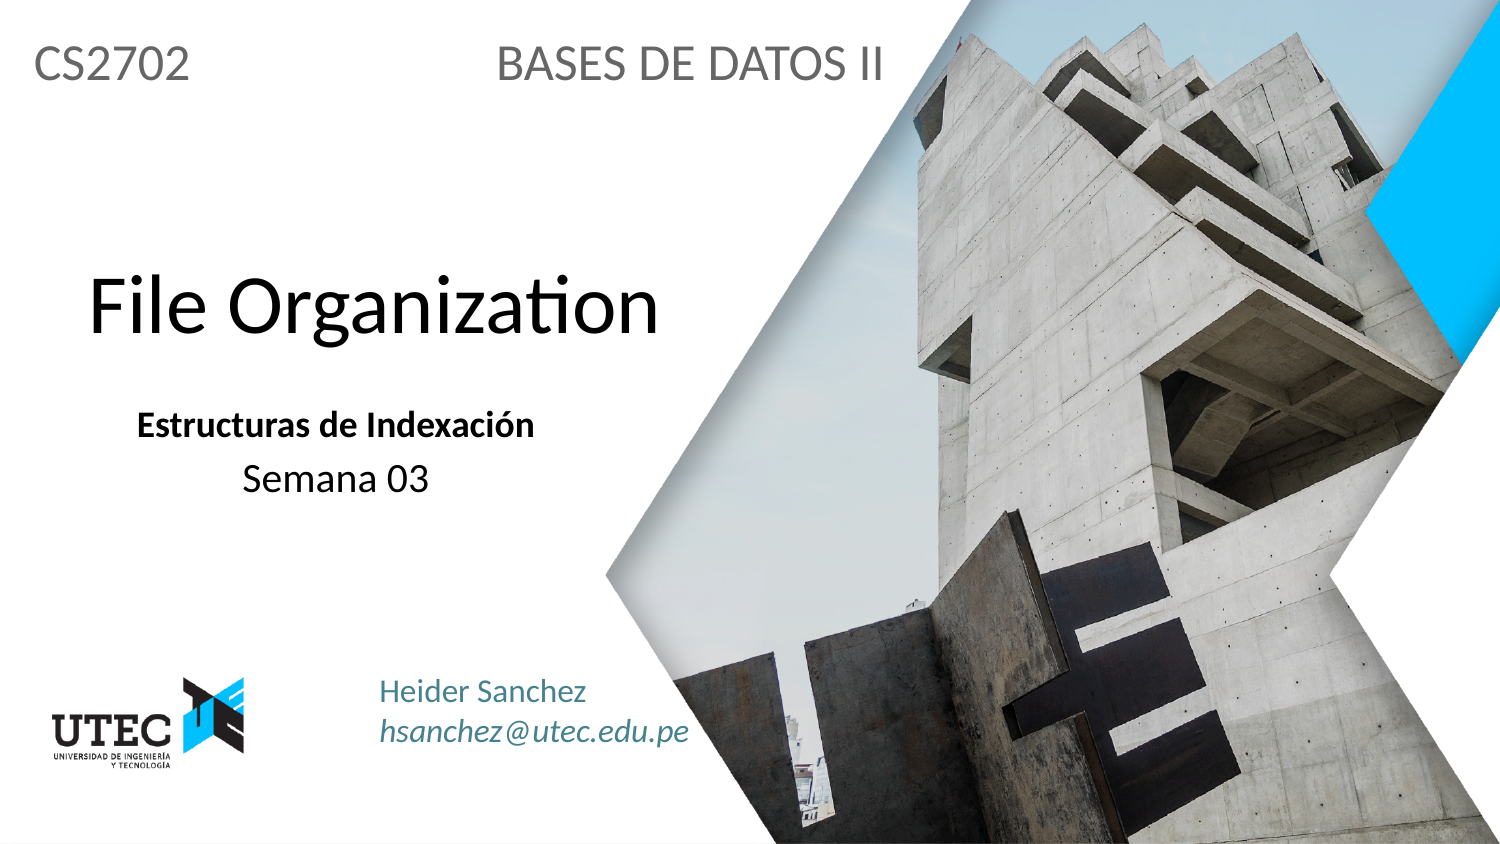

CS2702                          Bases de Datos II
# File Organization
Estructuras de Indexación

Semana 03
Heider Sanchez
hsanchez@utec.edu.pe